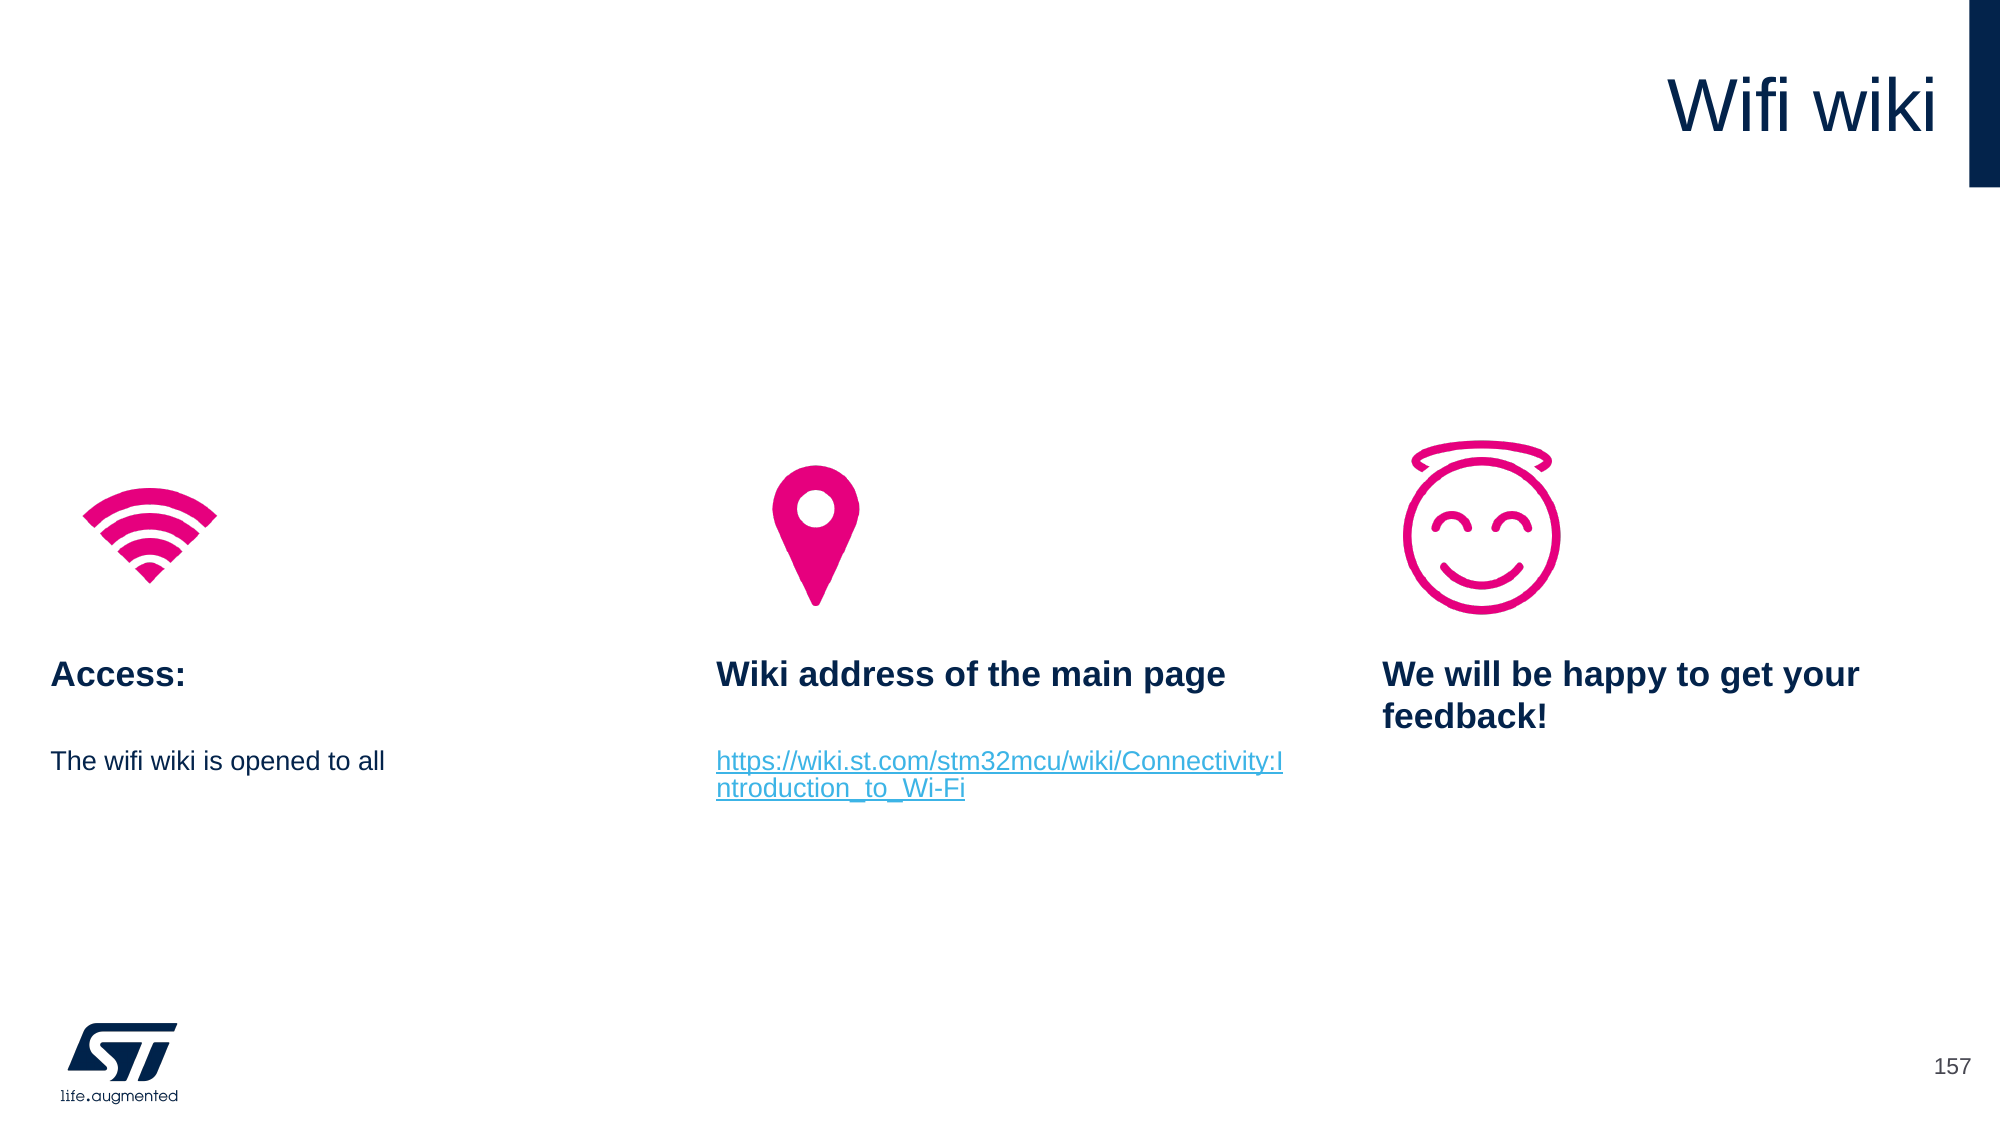

# Wifi wiki
Access:
The wifi wiki is opened to all
Wiki address of the main page
https://wiki.st.com/stm32mcu/wiki/Connectivity:Introduction_to_Wi-Fi
We will be happy to get your feedback!
157